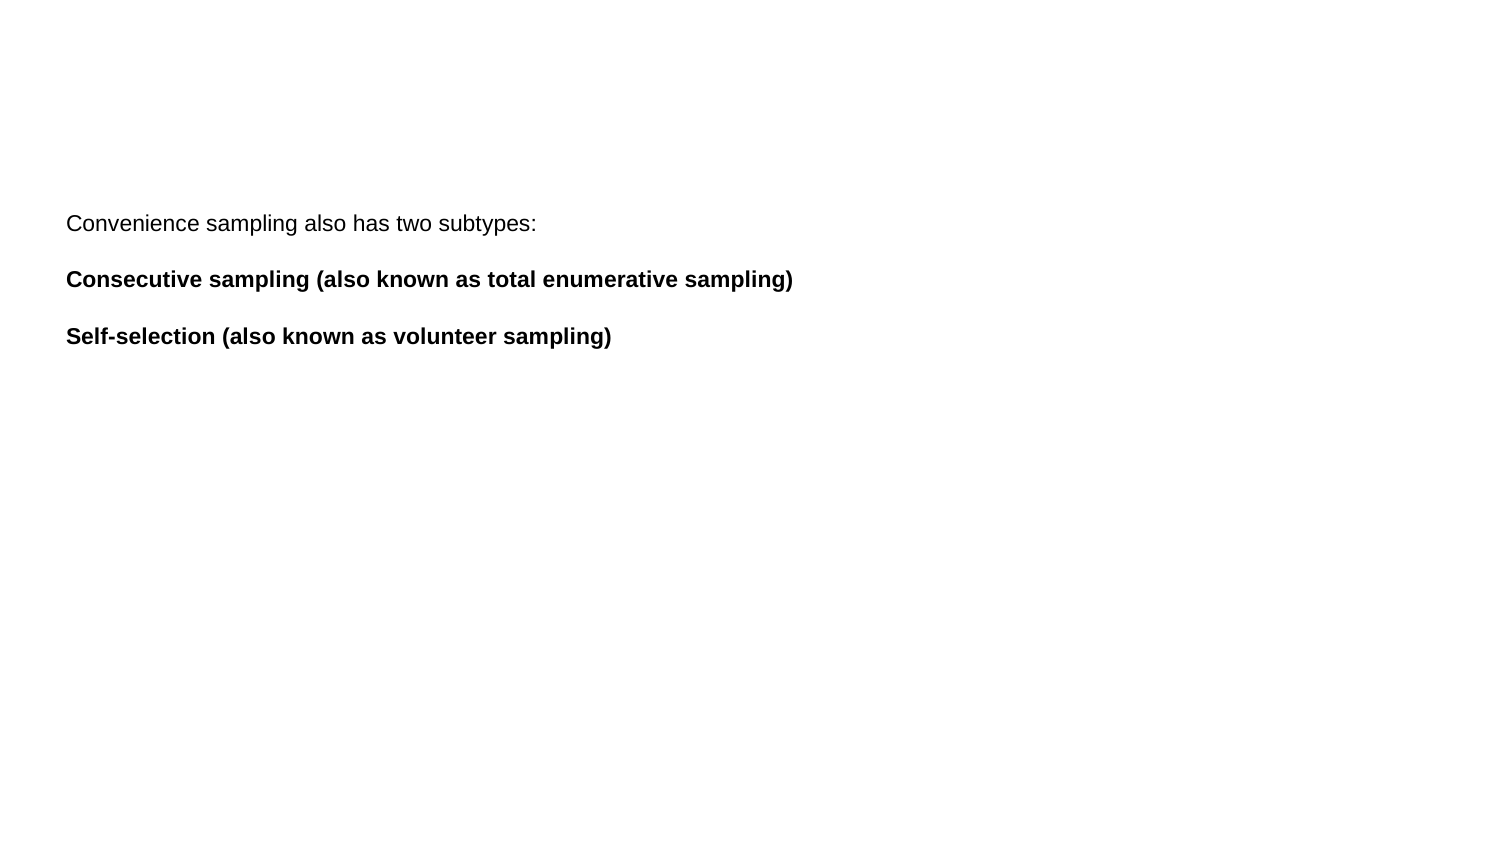

Convenience sampling also has two subtypes:
Consecutive sampling (also known as total enumerative sampling)
Self-selection (also known as volunteer sampling)